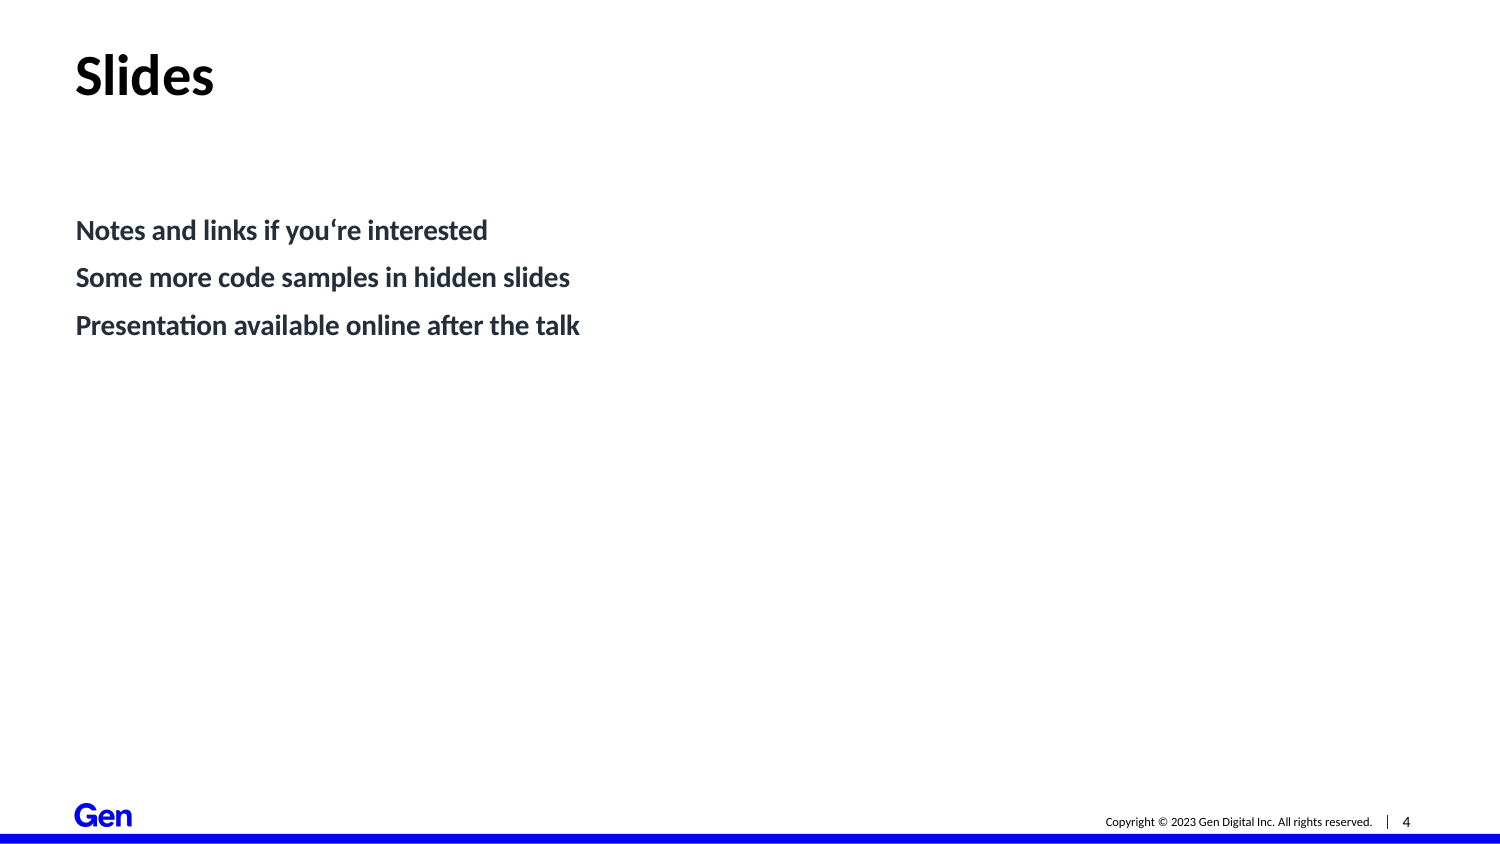

# Slides

Notes and links if you‘re interested
Some more code samples in hidden slides
Presentation available online after the talk
4
Copyright © 2023 Gen Digital Inc. All rights reserved.